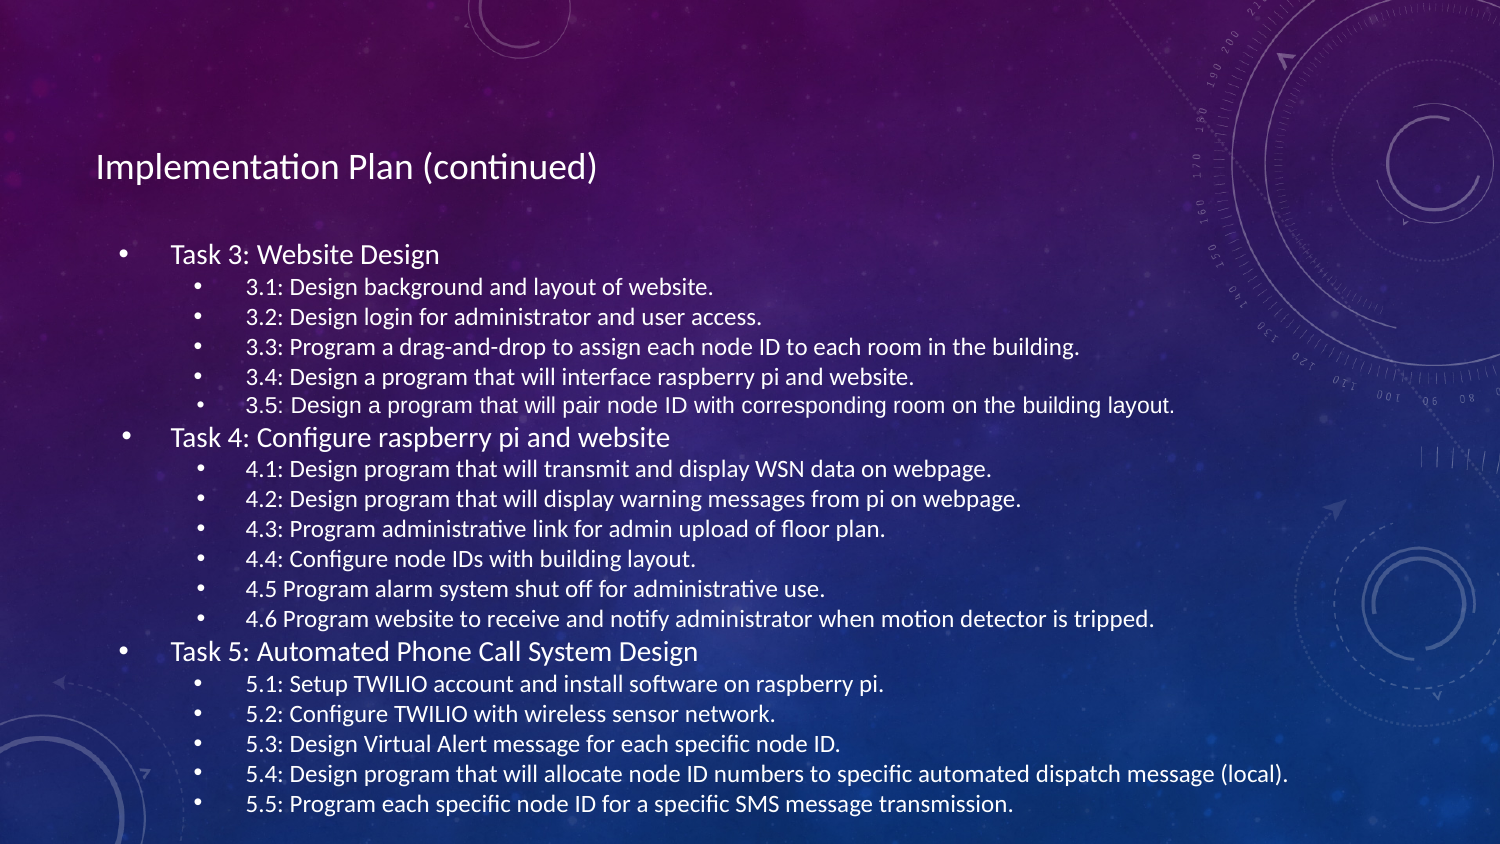

# Implementation Plan (continued)

Task 3: Website Design
3.1: Design background and layout of website.
3.2: Design login for administrator and user access.
3.3: Program a drag-and-drop to assign each node ID to each room in the building.
3.4: Design a program that will interface raspberry pi and website.
3.5: Design a program that will pair node ID with corresponding room on the building layout.
Task 4: Configure raspberry pi and website
4.1: Design program that will transmit and display WSN data on webpage.
4.2: Design program that will display warning messages from pi on webpage.
4.3: Program administrative link for admin upload of floor plan.
4.4: Configure node IDs with building layout.
4.5 Program alarm system shut off for administrative use.
4.6 Program website to receive and notify administrator when motion detector is tripped.
Task 5: Automated Phone Call System Design
5.1: Setup TWILIO account and install software on raspberry pi.
5.2: Configure TWILIO with wireless sensor network.
5.3: Design Virtual Alert message for each specific node ID.
5.4: Design program that will allocate node ID numbers to specific automated dispatch message (local).
5.5: Program each specific node ID for a specific SMS message transmission.